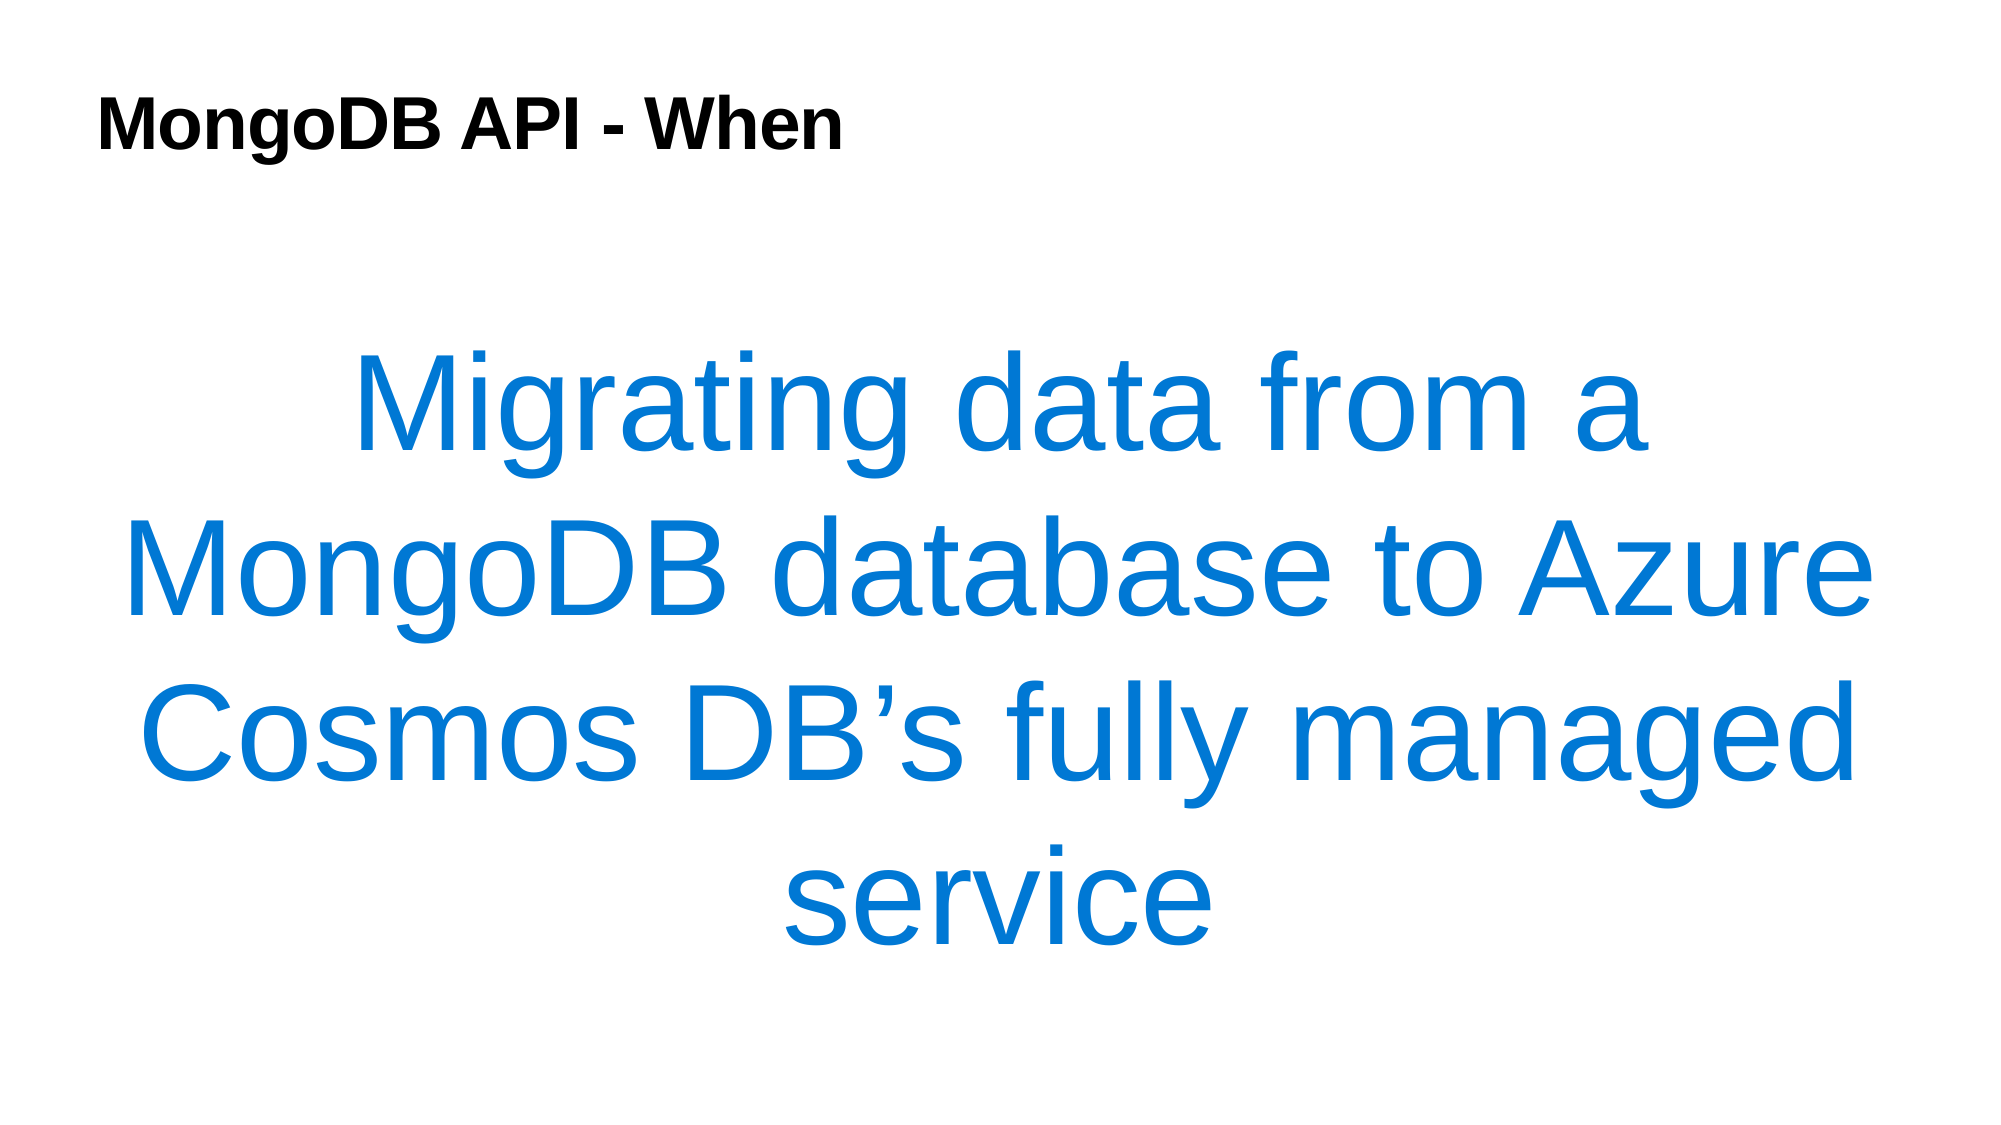

# MongoDB API - When
Migrating data from a MongoDB database to Azure Cosmos DB’s fully managed service